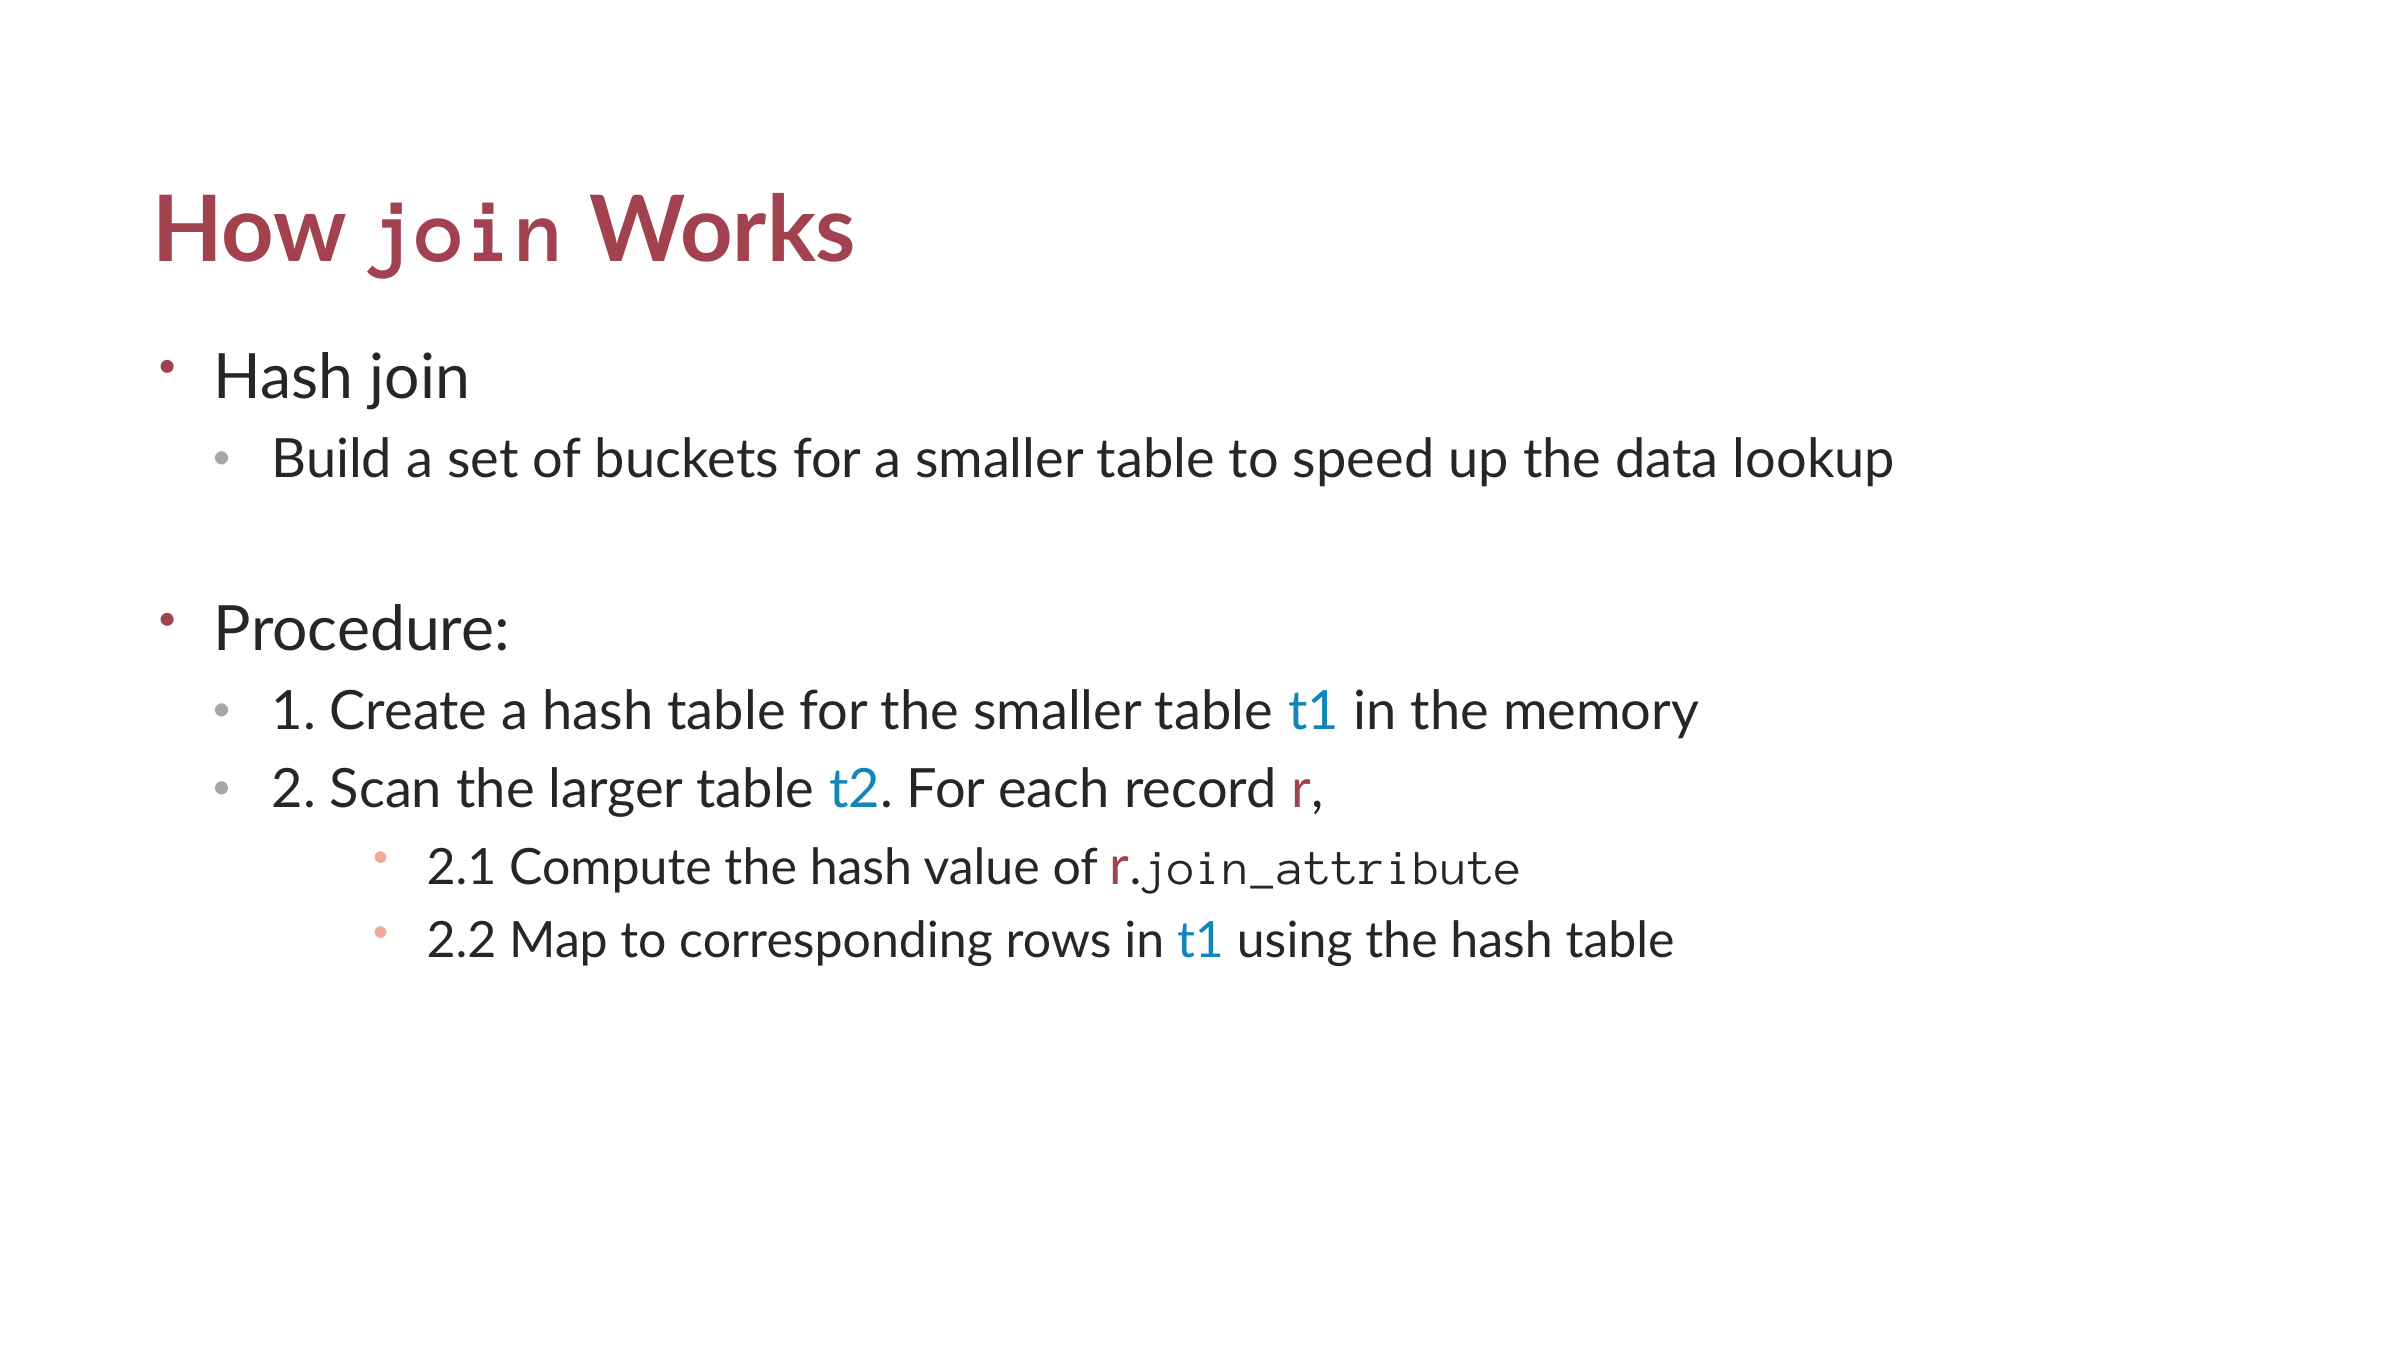

# How join Works
Hash join
Build a set of buckets for a smaller table to speed up the data lookup

Procedure:
1. Create a hash table for the smaller table t1 in the memory
2. Scan the larger table t2. For each record r,
2.1 Compute the hash value of r.join_attribute
2.2 Map to corresponding rows in t1 using the hash table